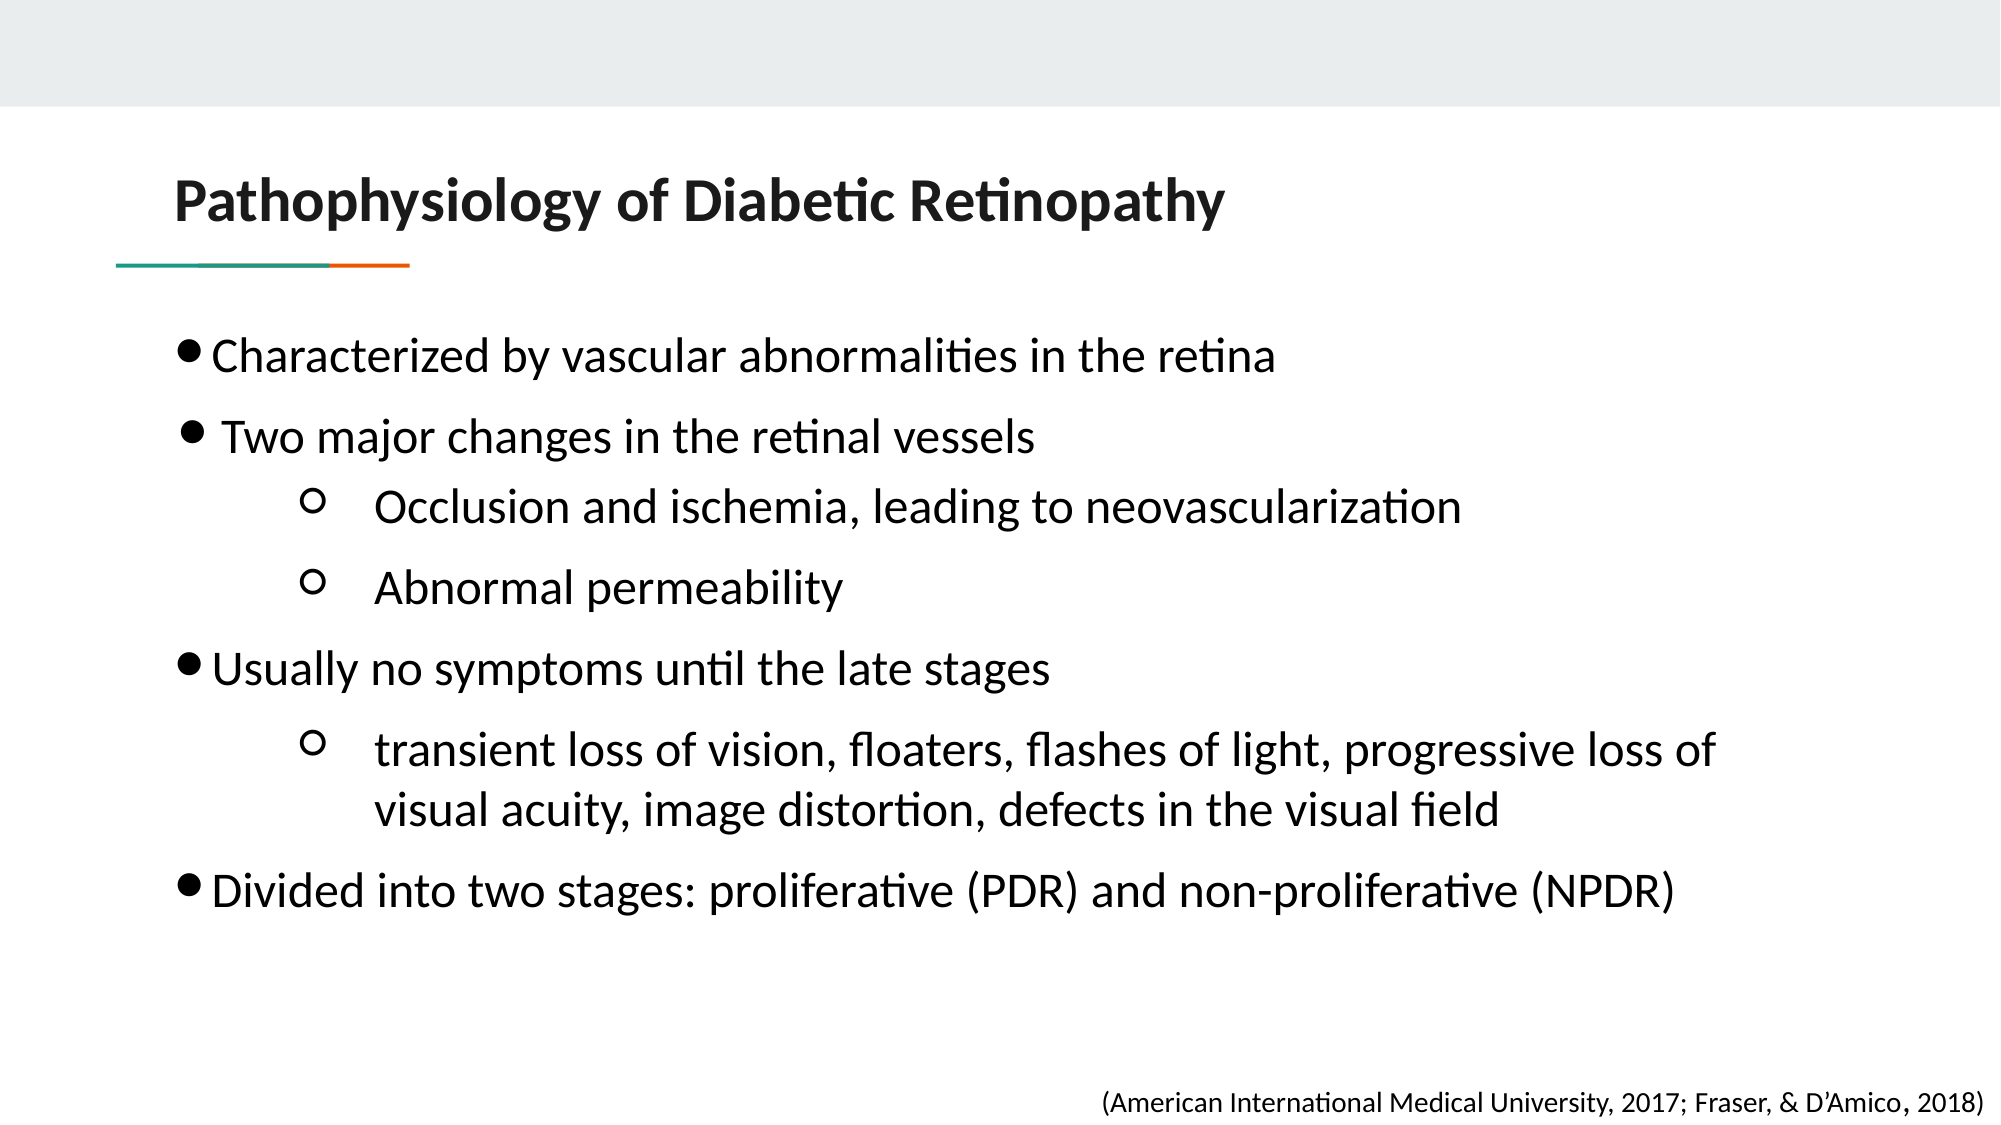

# Pathophysiology of Diabetic Retinopathy
Characterized by vascular abnormalities in the retina
Two major changes in the retinal vessels
Occlusion and ischemia, leading to neovascularization
Abnormal permeability
Usually no symptoms until the late stages
transient loss of vision, floaters, flashes of light, progressive loss of visual acuity, image distortion, defects in the visual field
Divided into two stages: proliferative (PDR) and non-proliferative (NPDR)

(American International Medical University, 2017; Fraser, & D’Amico, 2018)